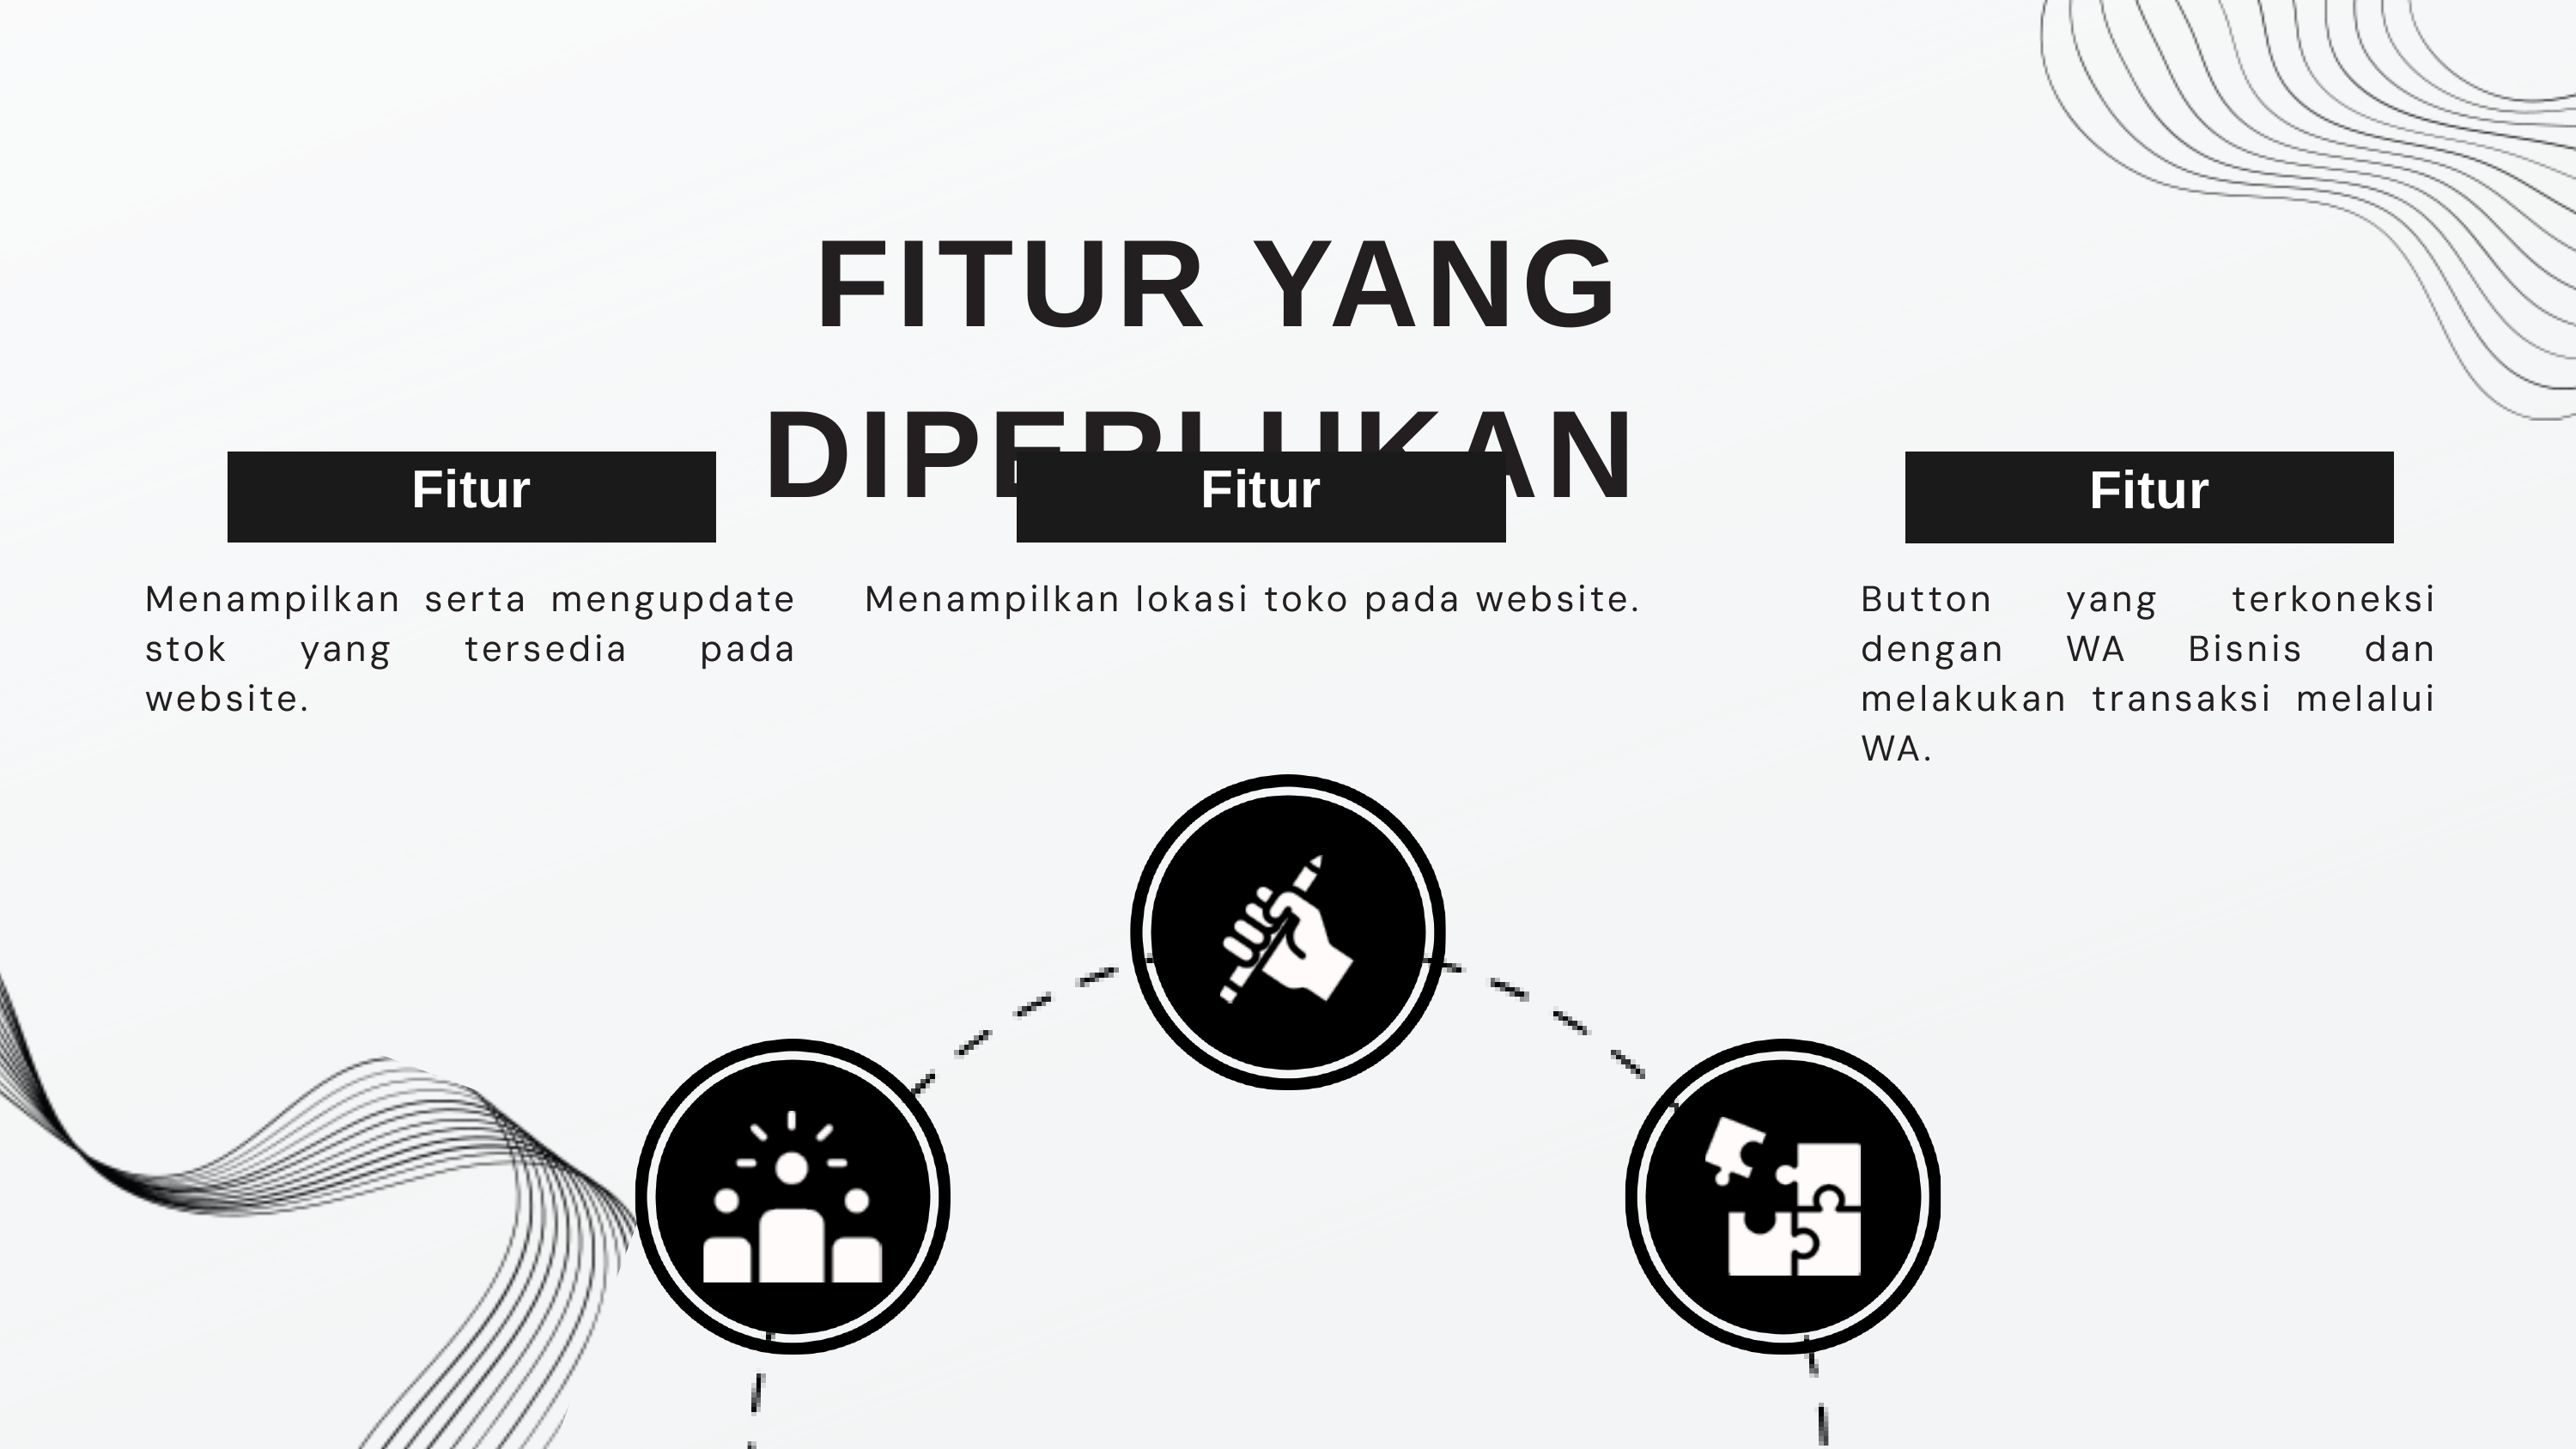

FITUR YANG DIPERLUKAN

Fitur

Fitur

Fitur
Menampilkan lokasi toko pada website.
Menampilkan serta mengupdate stok yang tersedia pada website.
Button yang terkoneksi dengan WA Bisnis dan melakukan transaksi melalui WA.